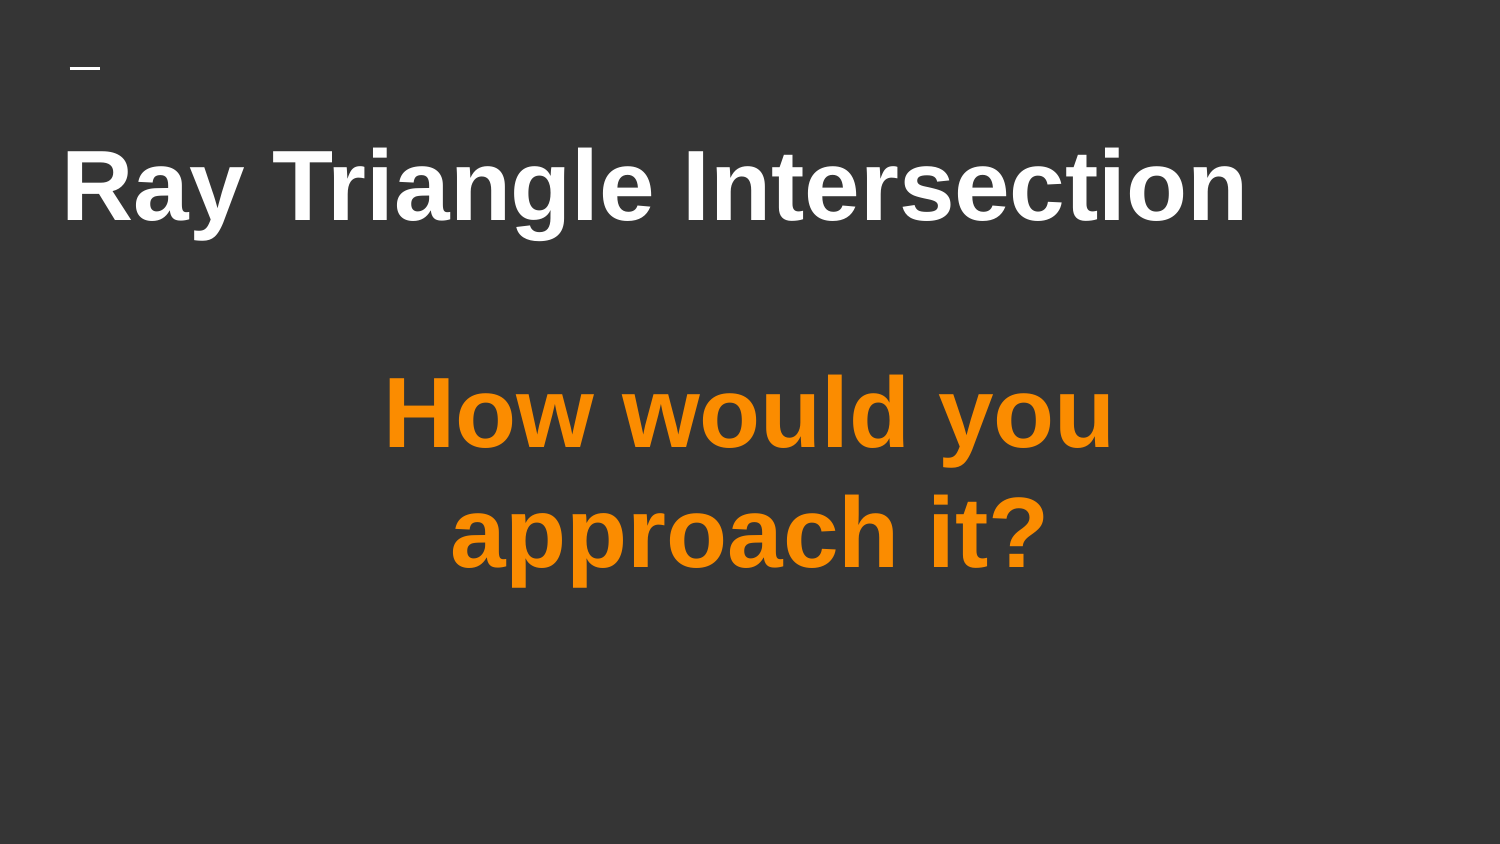

# Ray Triangle Intersection
How would you approach it?